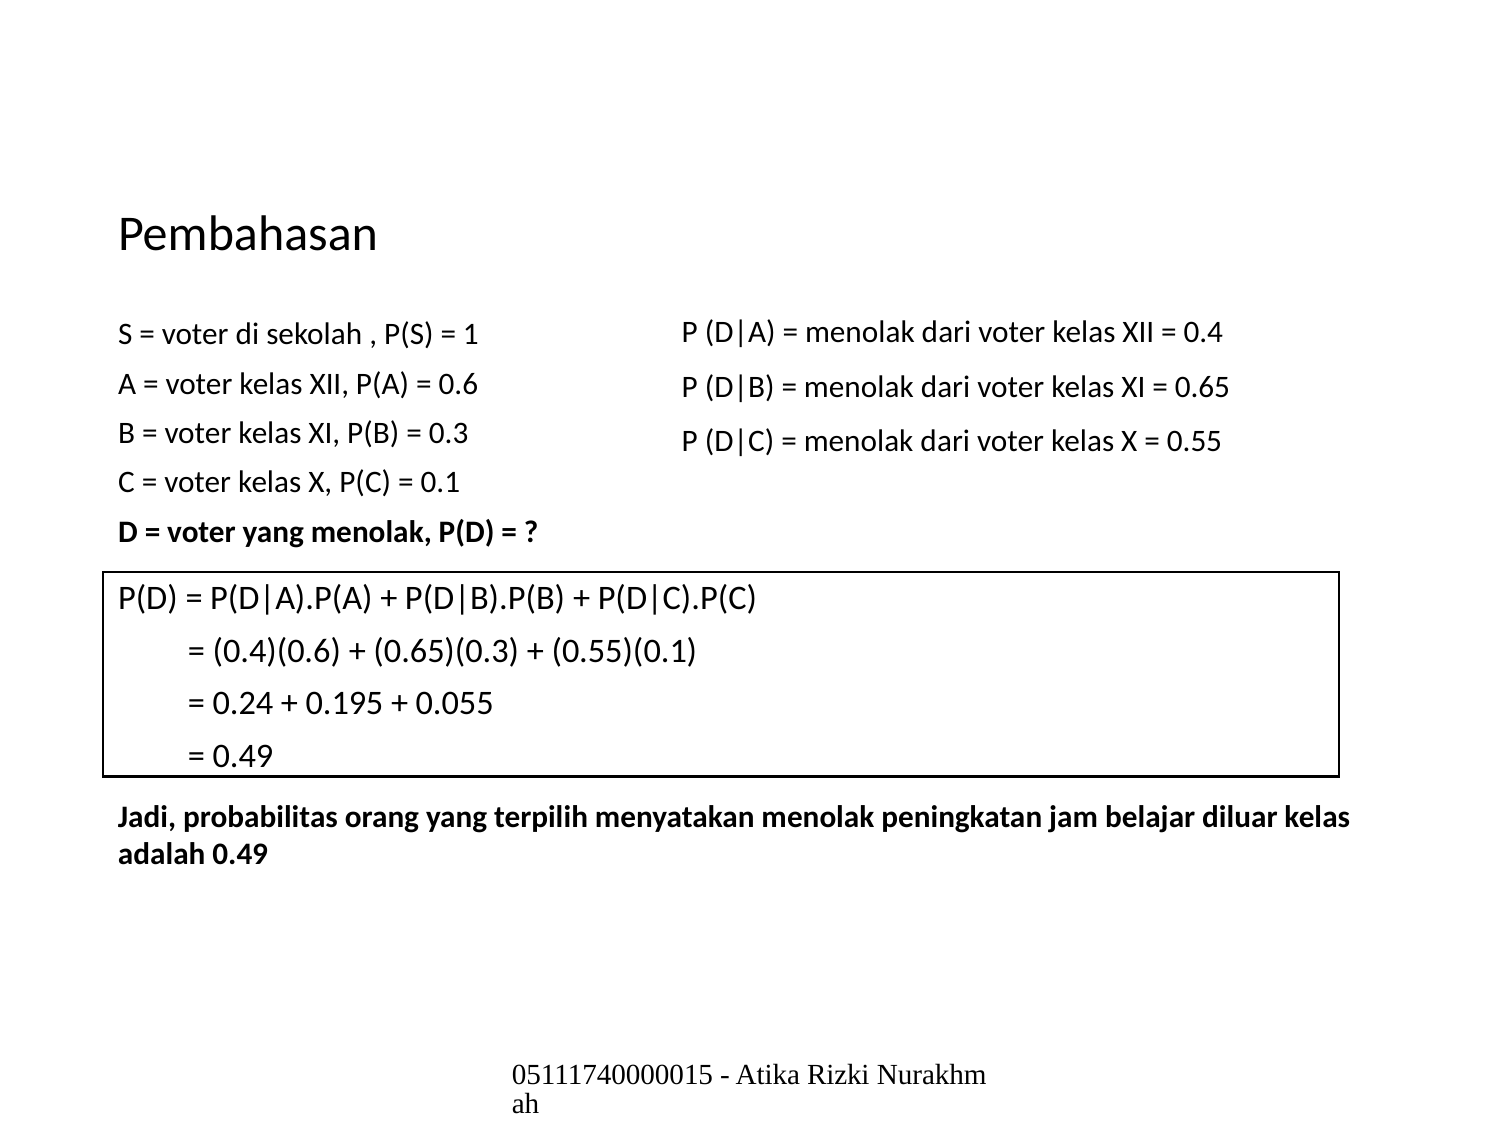

# Pembahasan
S = voter di sekolah , P(S) = 1
A = voter kelas XII, P(A) = 0.6
B = voter kelas XI, P(B) = 0.3
C = voter kelas X, P(C) = 0.1
D = voter yang menolak, P(D) = ?
P (D|A) = menolak dari voter kelas XII = 0.4
P (D|B) = menolak dari voter kelas XI = 0.65
P (D|C) = menolak dari voter kelas X = 0.55
P(D) = P(D|A).P(A) + P(D|B).P(B) + P(D|C).P(C)
         = (0.4)(0.6) + (0.65)(0.3) + (0.55)(0.1)
         = 0.24 + 0.195 + 0.055
         = 0.49
Jadi, probabilitas orang yang terpilih menyatakan menolak peningkatan jam belajar diluar kelas adalah 0.49
05111740000015 - Atika Rizki Nurakhmah